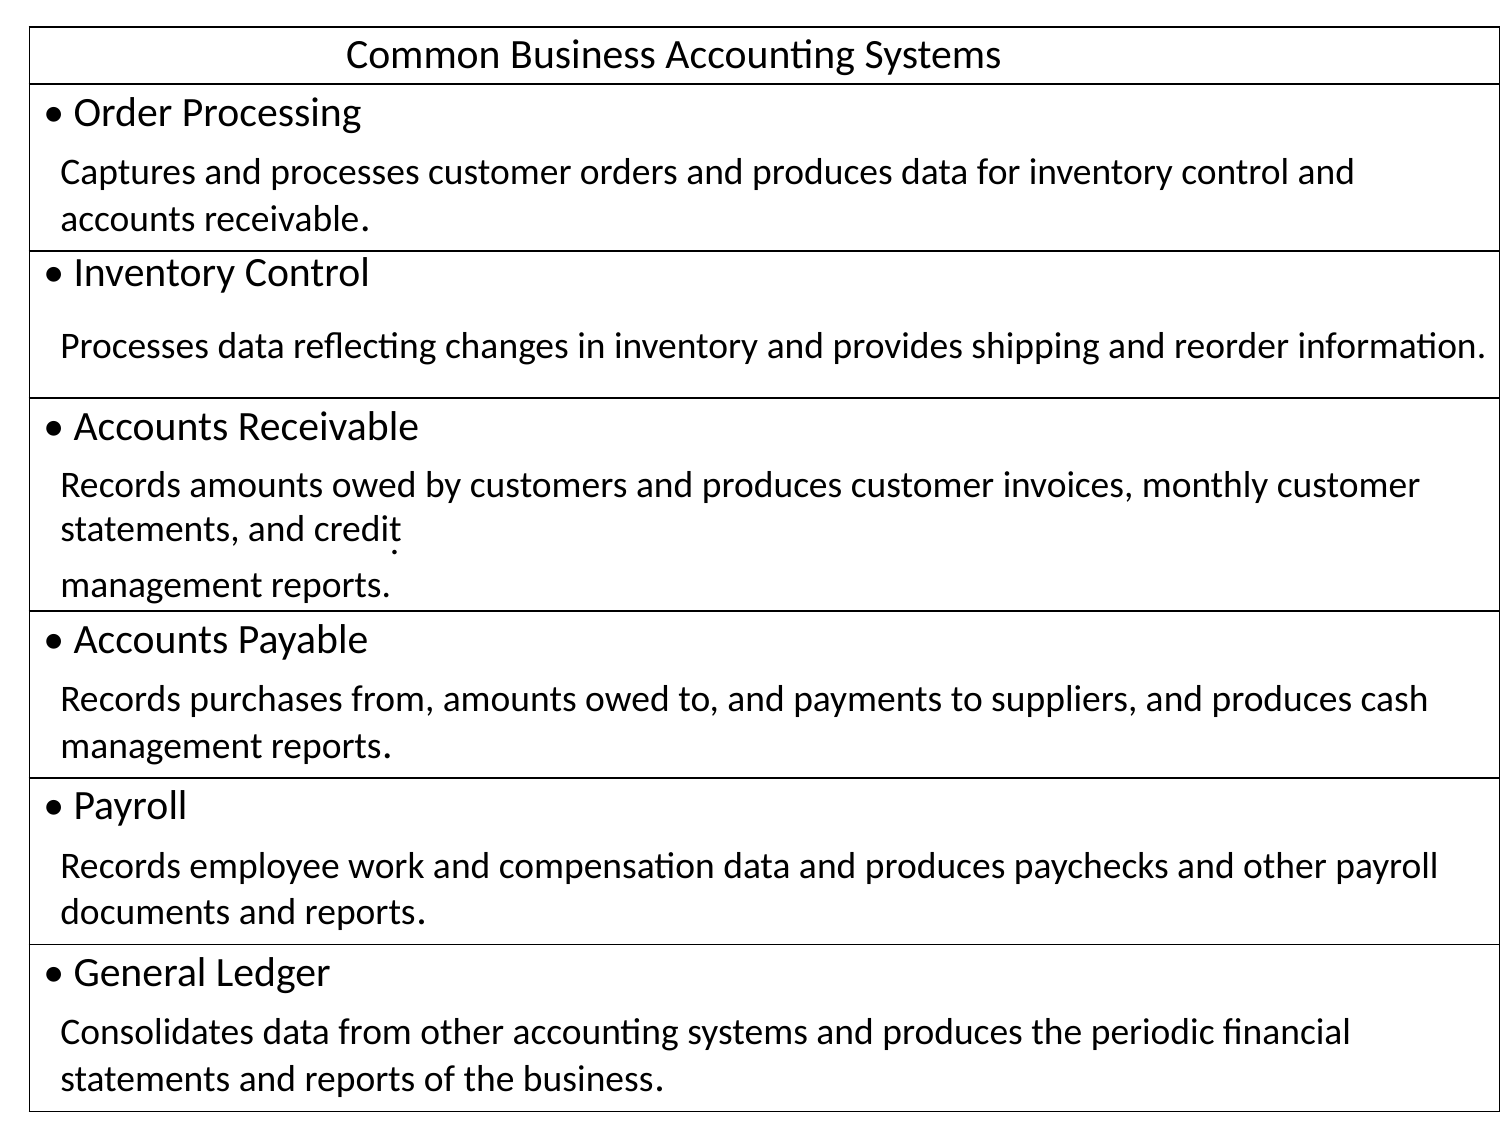

| Common Business Accounting Systems |
| --- |
| • Order Processing |
| Captures and processes customer orders and produces data for inventory control and accounts receivable. |
| • Inventory Control |
| Processes data reflecting changes in inventory and provides shipping and reorder information. |
| • Accounts Receivable |
| Records amounts owed by customers and produces customer invoices, monthly customer statements, and credit |
| management reports. |
| • Accounts Payable |
| Records purchases from, amounts owed to, and payments to suppliers, and produces cash management reports. |
| • Payroll |
| Records employee work and compensation data and produces paychecks and other payroll documents and reports. |
| • General Ledger |
| Consolidates data from other accounting systems and produces the periodic financial statements and reports of the business. |
.